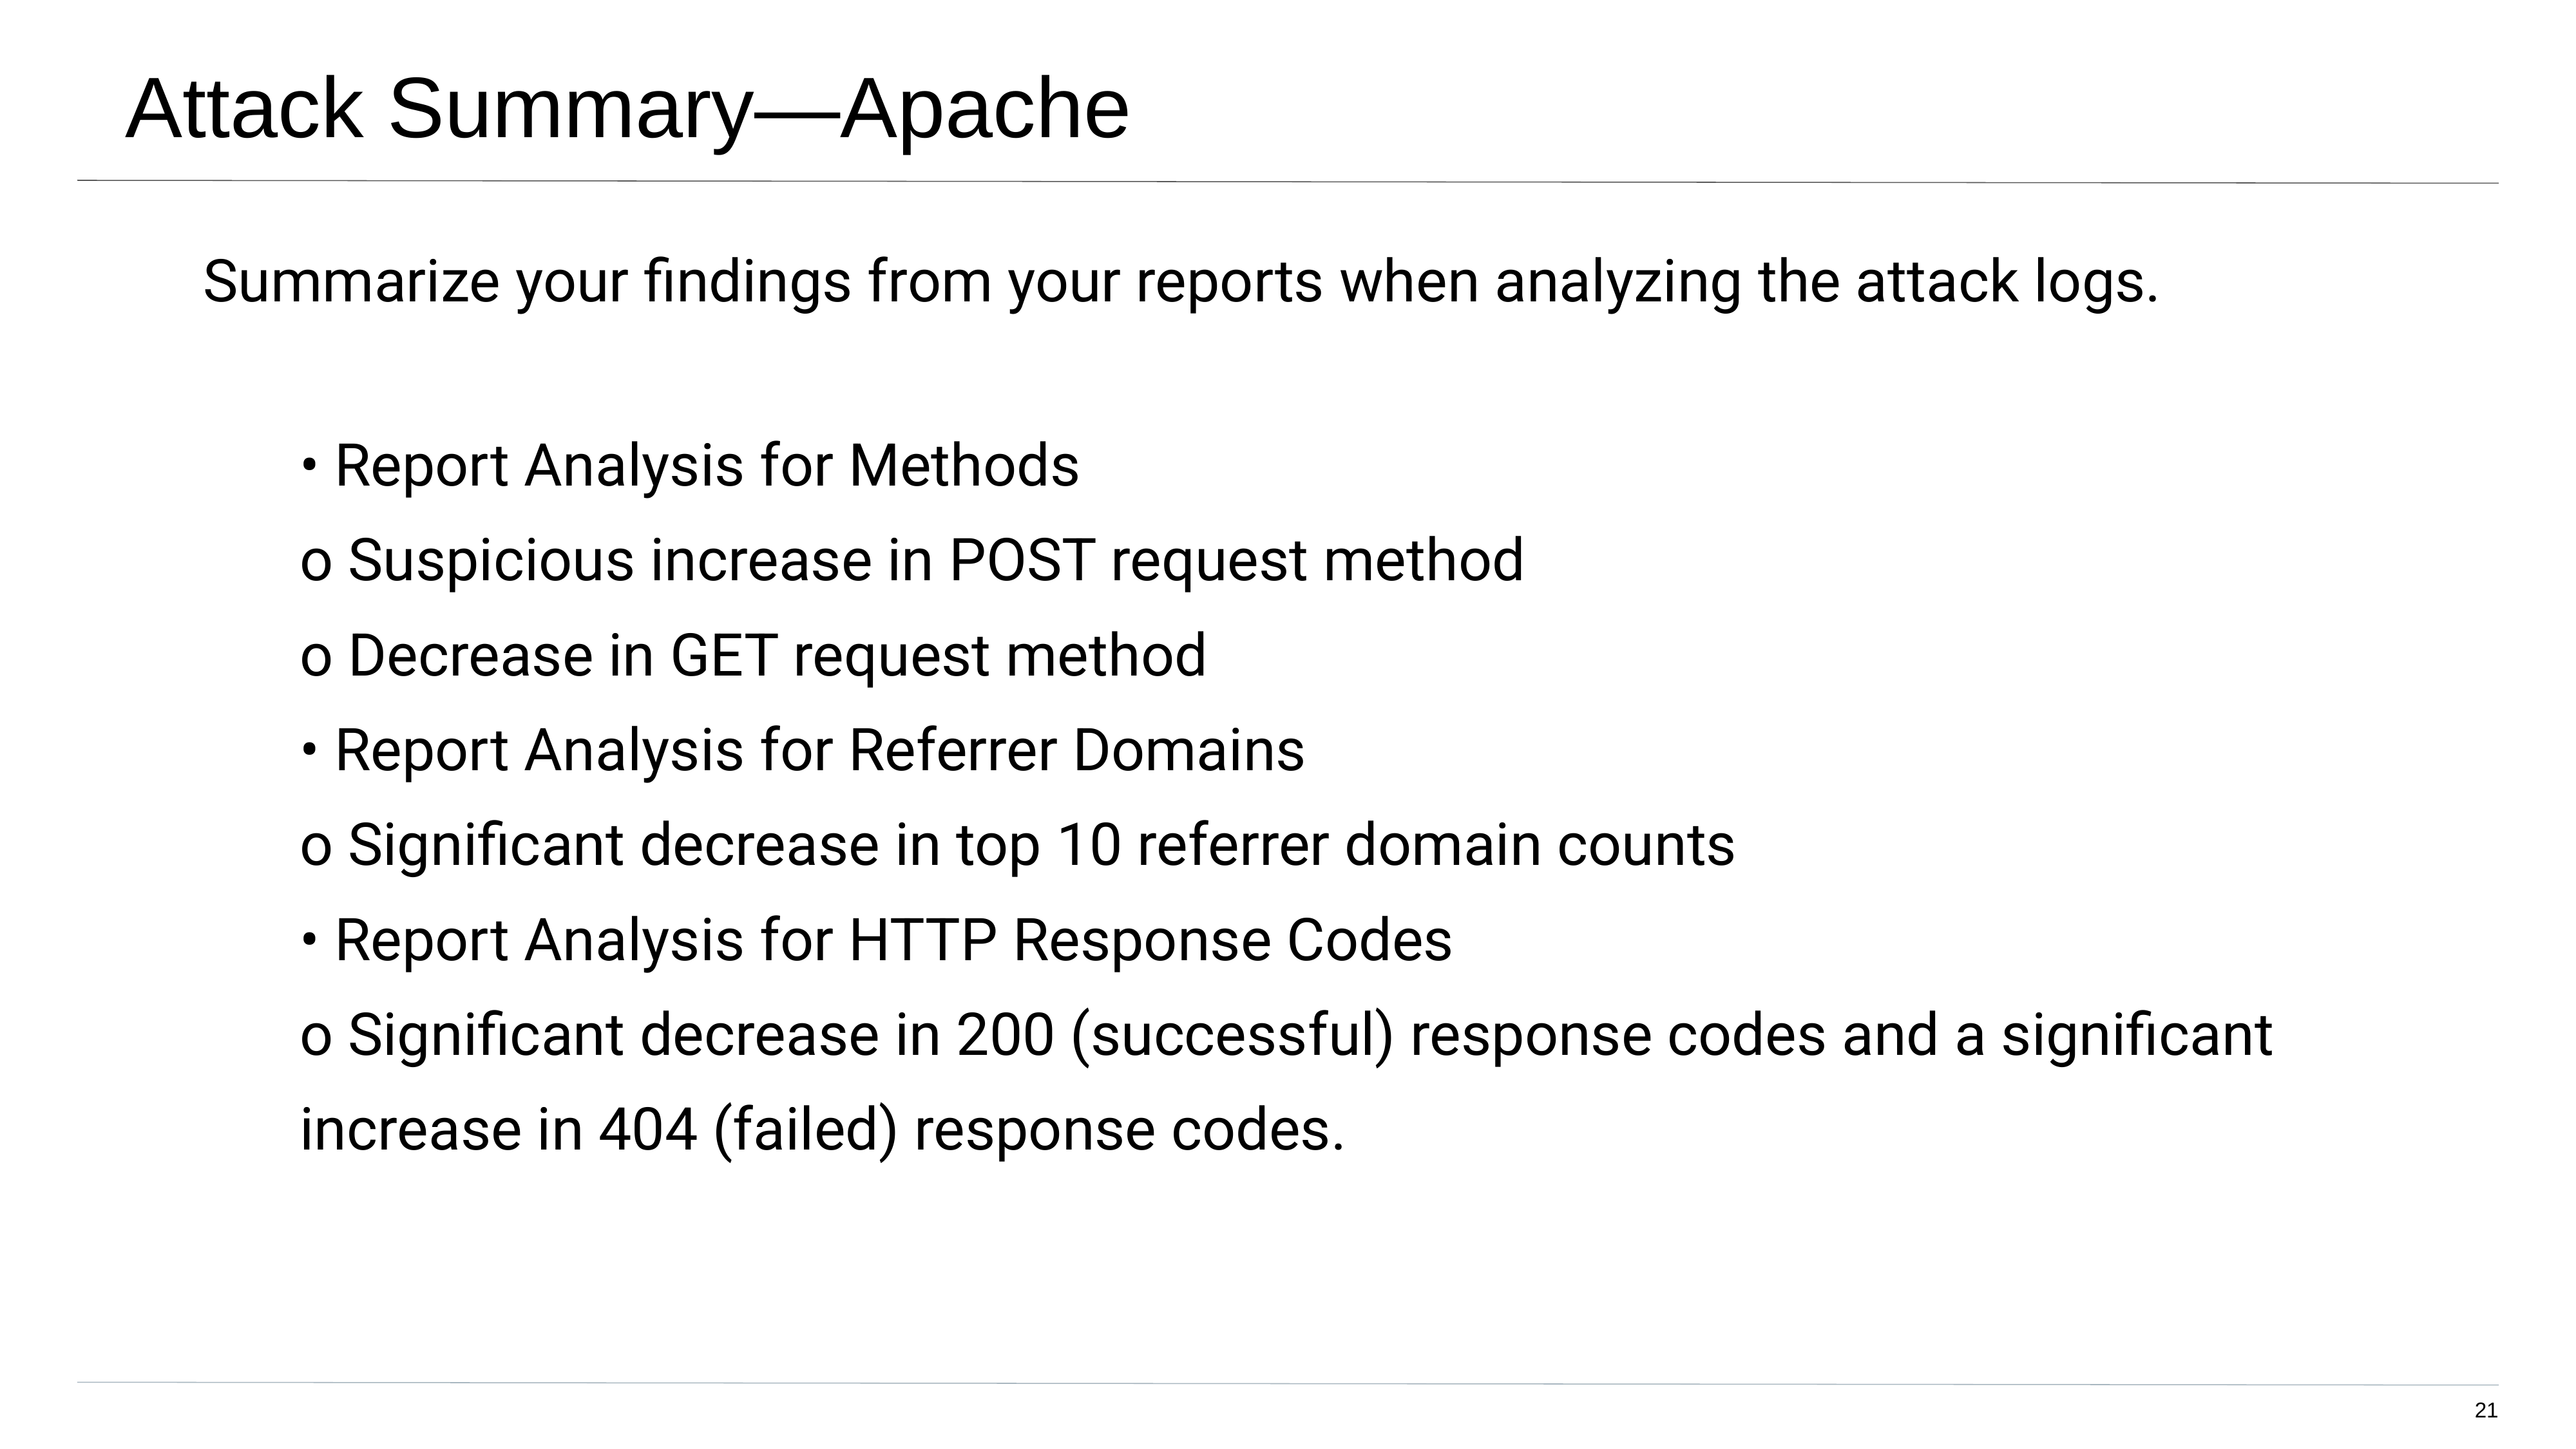

# Attack Summary—Apache
Summarize your findings from your reports when analyzing the attack logs.

• Report Analysis for Methods
o Suspicious increase in POST request method
o Decrease in GET request method
• Report Analysis for Referrer Domains
o Significant decrease in top 10 referrer domain counts
• Report Analysis for HTTP Response Codes
o Significant decrease in 200 (successful) response codes and a significant
increase in 404 (failed) response codes.

21